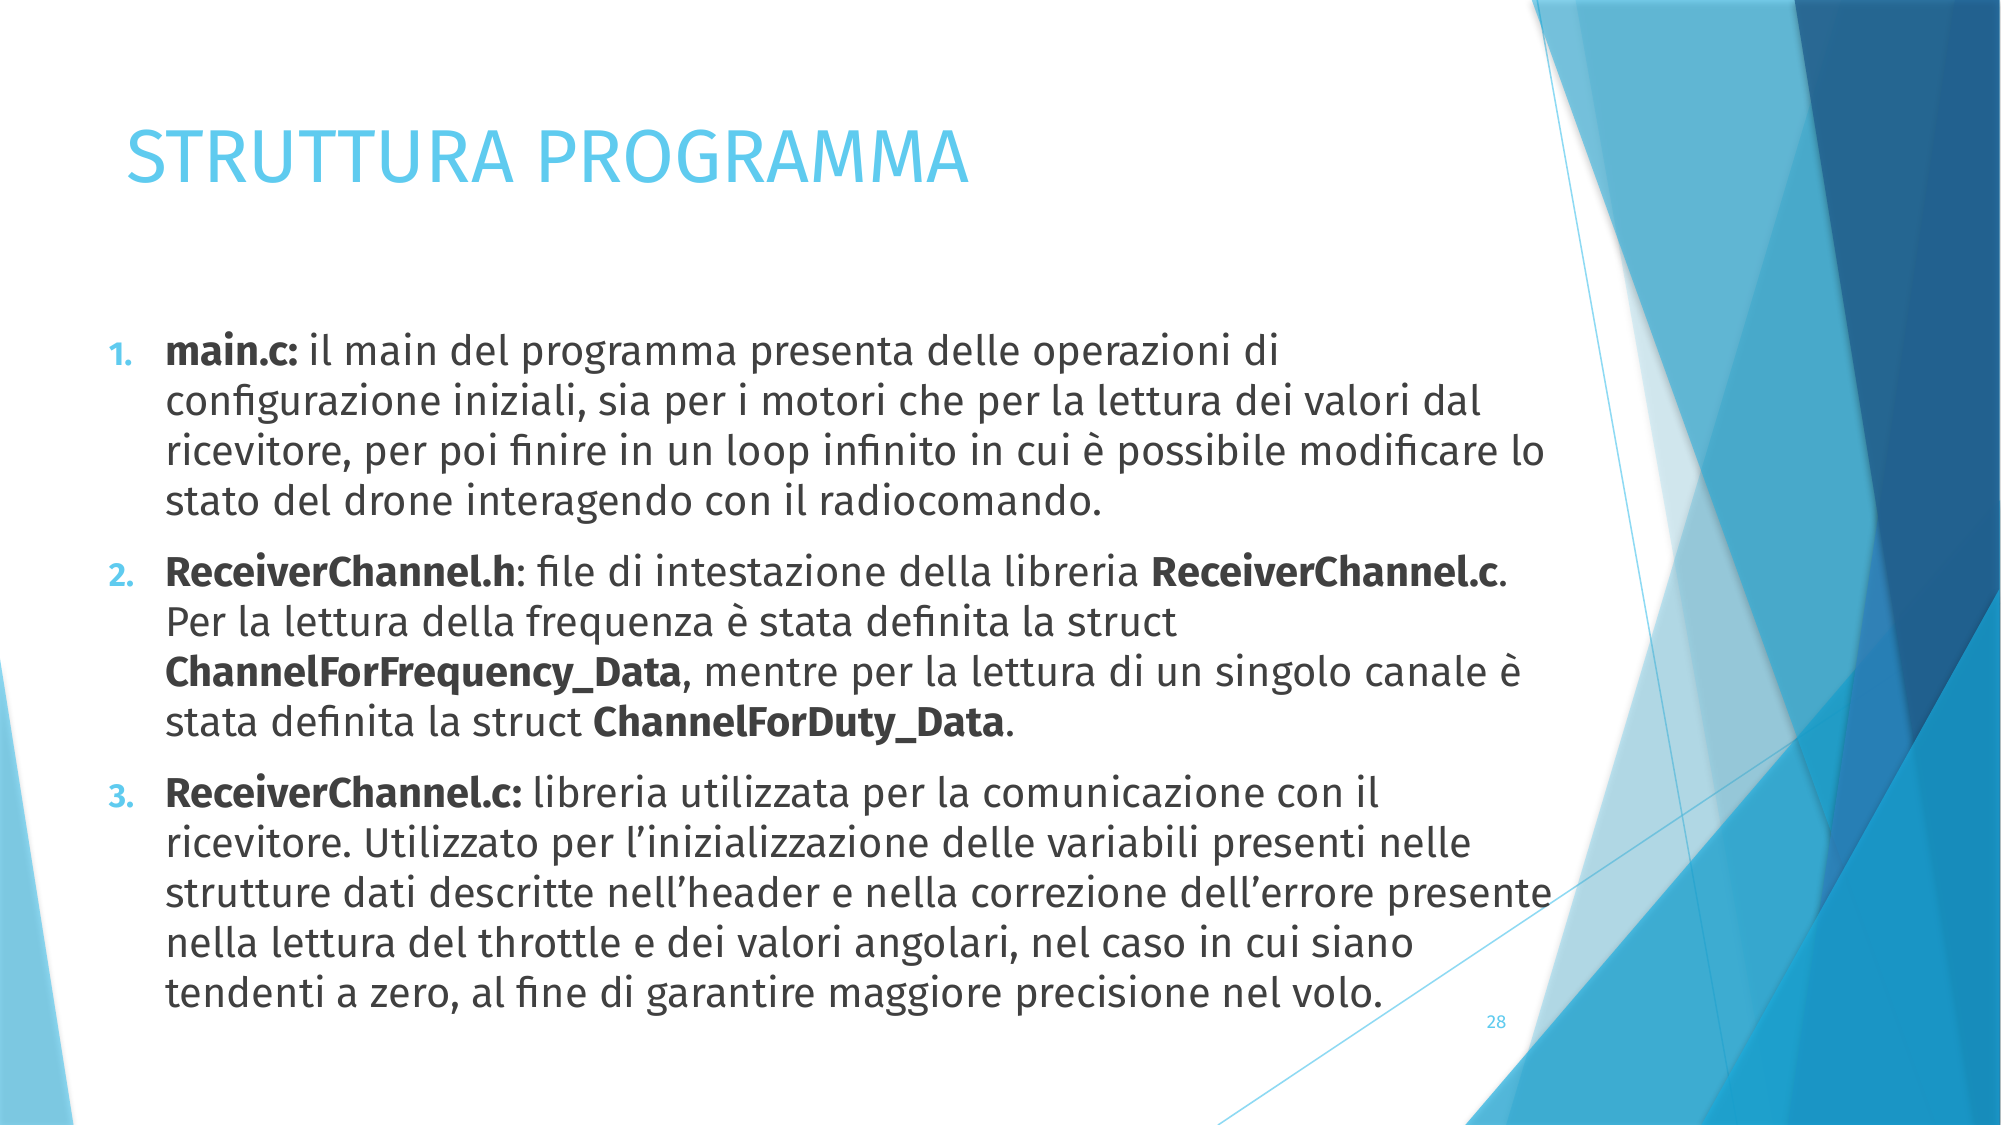

# STRUTTURA PROGRAMMA
main.c: il main del programma presenta delle operazioni di configurazione iniziali, sia per i motori che per la lettura dei valori dal ricevitore, per poi finire in un loop infinito in cui è possibile modificare lo stato del drone interagendo con il radiocomando.
ReceiverChannel.h: file di intestazione della libreria ReceiverChannel.c. Per la lettura della frequenza è stata definita la struct ChannelForFrequency_Data, mentre per la lettura di un singolo canale è stata definita la struct ChannelForDuty_Data.
ReceiverChannel.c: libreria utilizzata per la comunicazione con il ricevitore. Utilizzato per l’inizializzazione delle variabili presenti nelle strutture dati descritte nell’header e nella correzione dell’errore presente nella lettura del throttle e dei valori angolari, nel caso in cui siano tendenti a zero, al fine di garantire maggiore precisione nel volo.
28